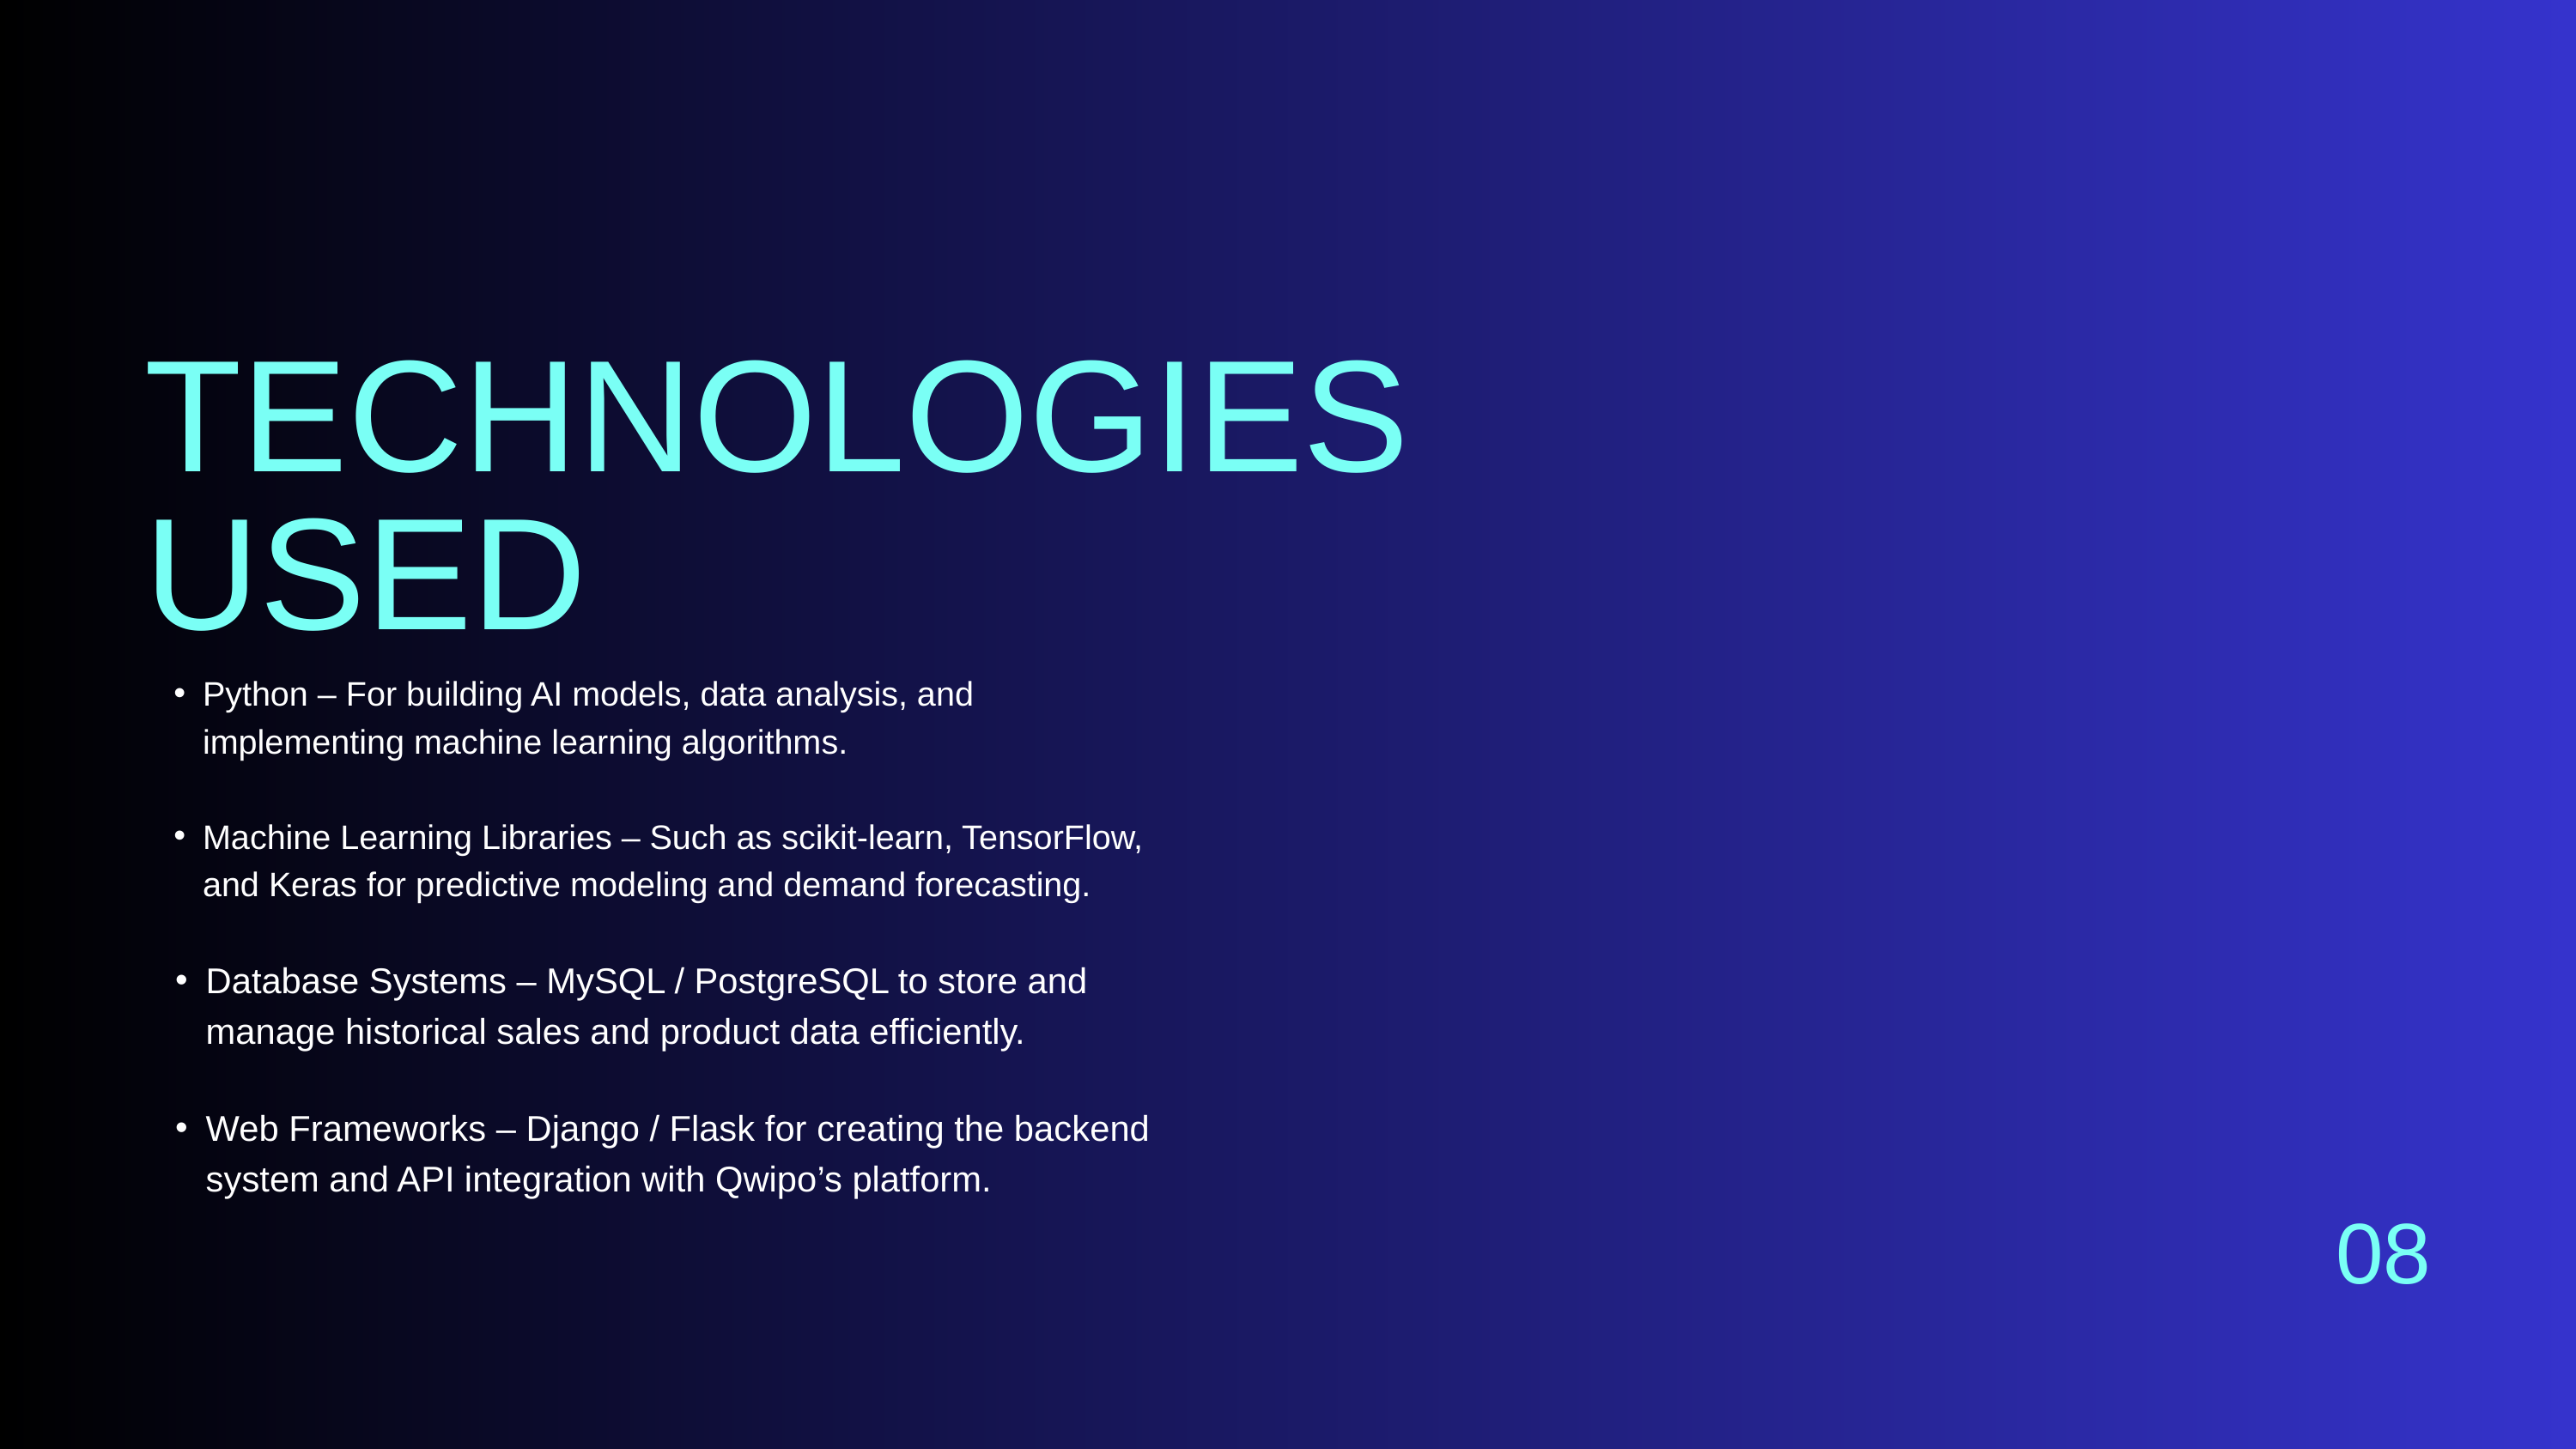

TECHNOLOGIES USED
Python – For building AI models, data analysis, and implementing machine learning algorithms.

Machine Learning Libraries – Such as scikit-learn, TensorFlow, and Keras for predictive modeling and demand forecasting.

Database Systems – MySQL / PostgreSQL to store and manage historical sales and product data efficiently.

Web Frameworks – Django / Flask for creating the backend system and API integration with Qwipo’s platform.

08